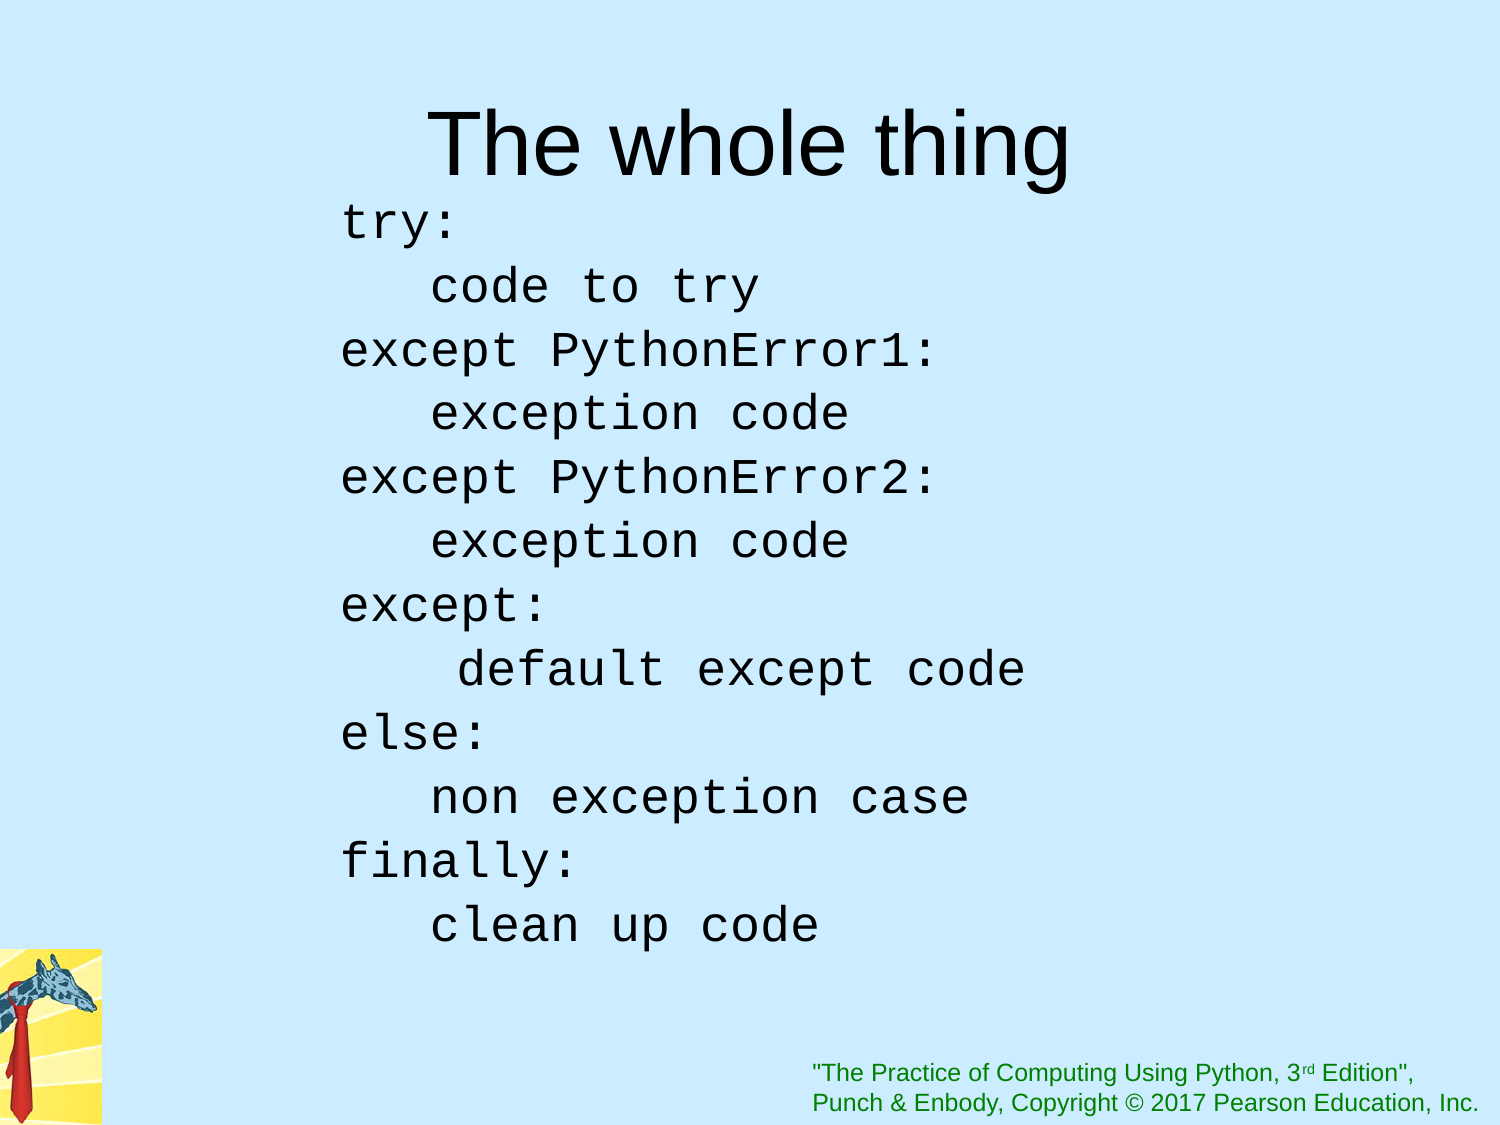

# The whole thing
try:
   code to try
except PythonError1:
   exception code
except PythonError2:
   exception code
except:
	  default except code
else:
   non exception case
finally:
   clean up code